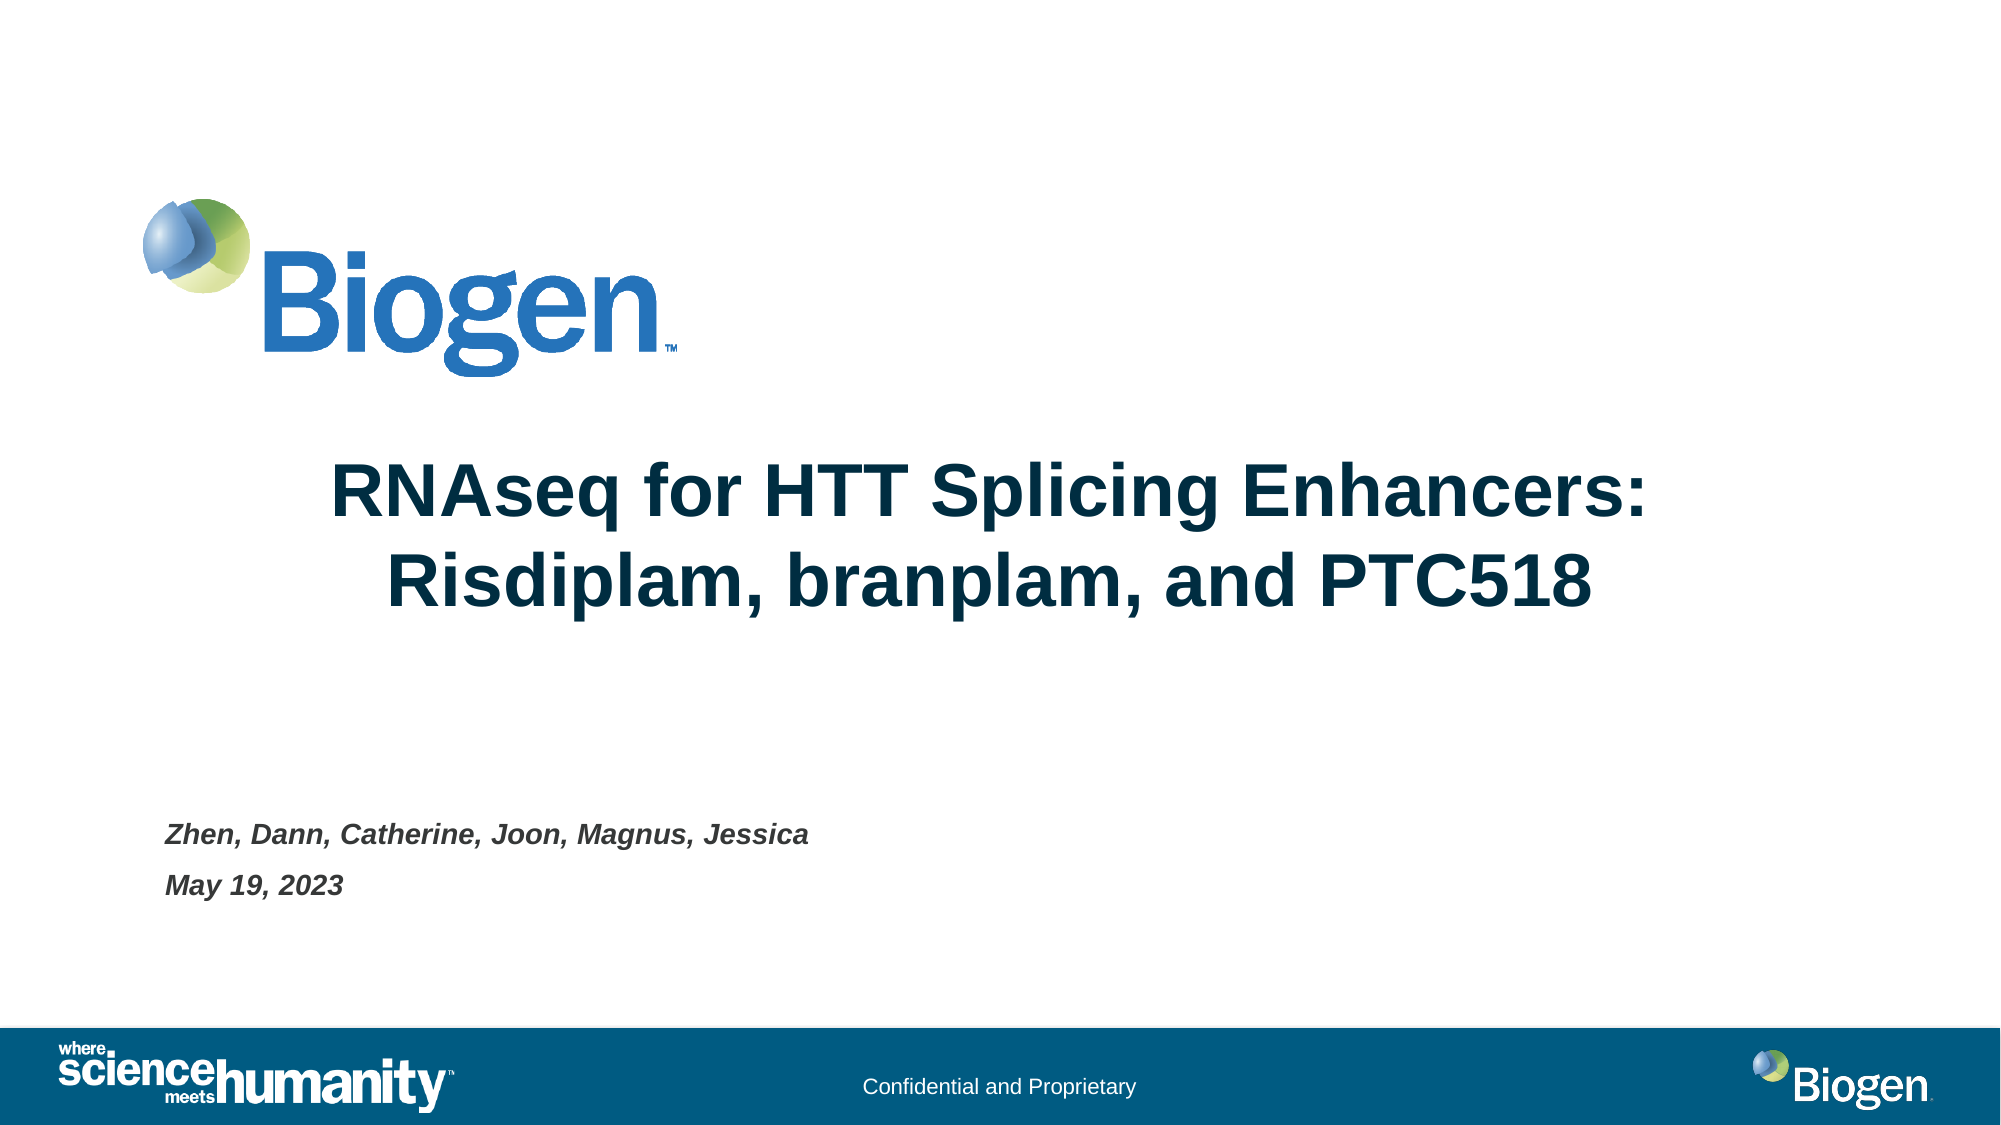

RNAseq for HTT Splicing Enhancers:
Risdiplam, branplam, and PTC518
Zhen, Dann, Catherine, Joon, Magnus, Jessica
May 19, 2023